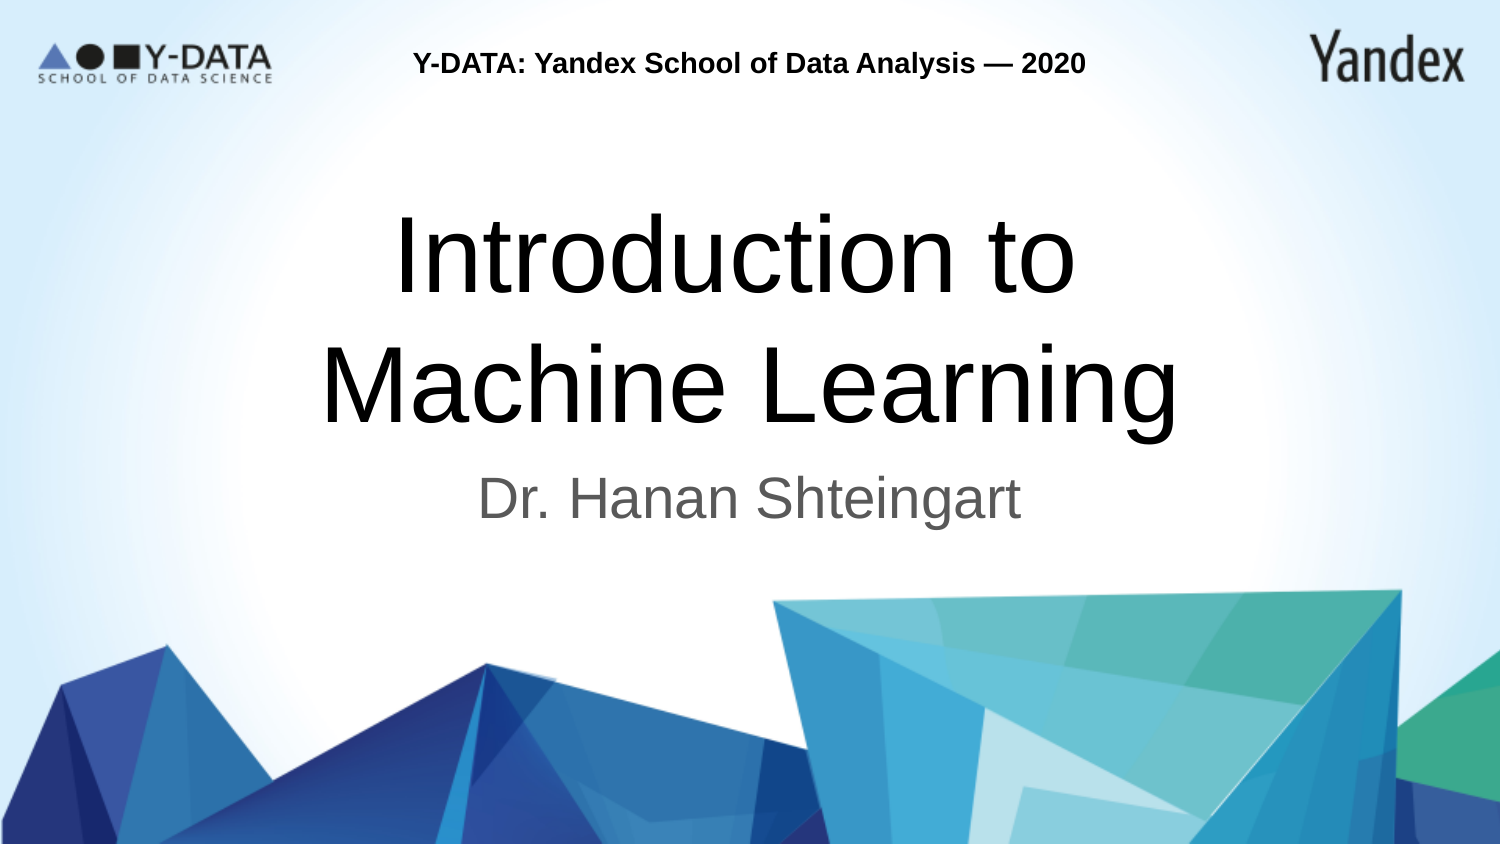

Y-DATA: Yandex School of Data Analysis — 2020
# Introduction to
Machine Learning
Dr. Hanan Shteingart